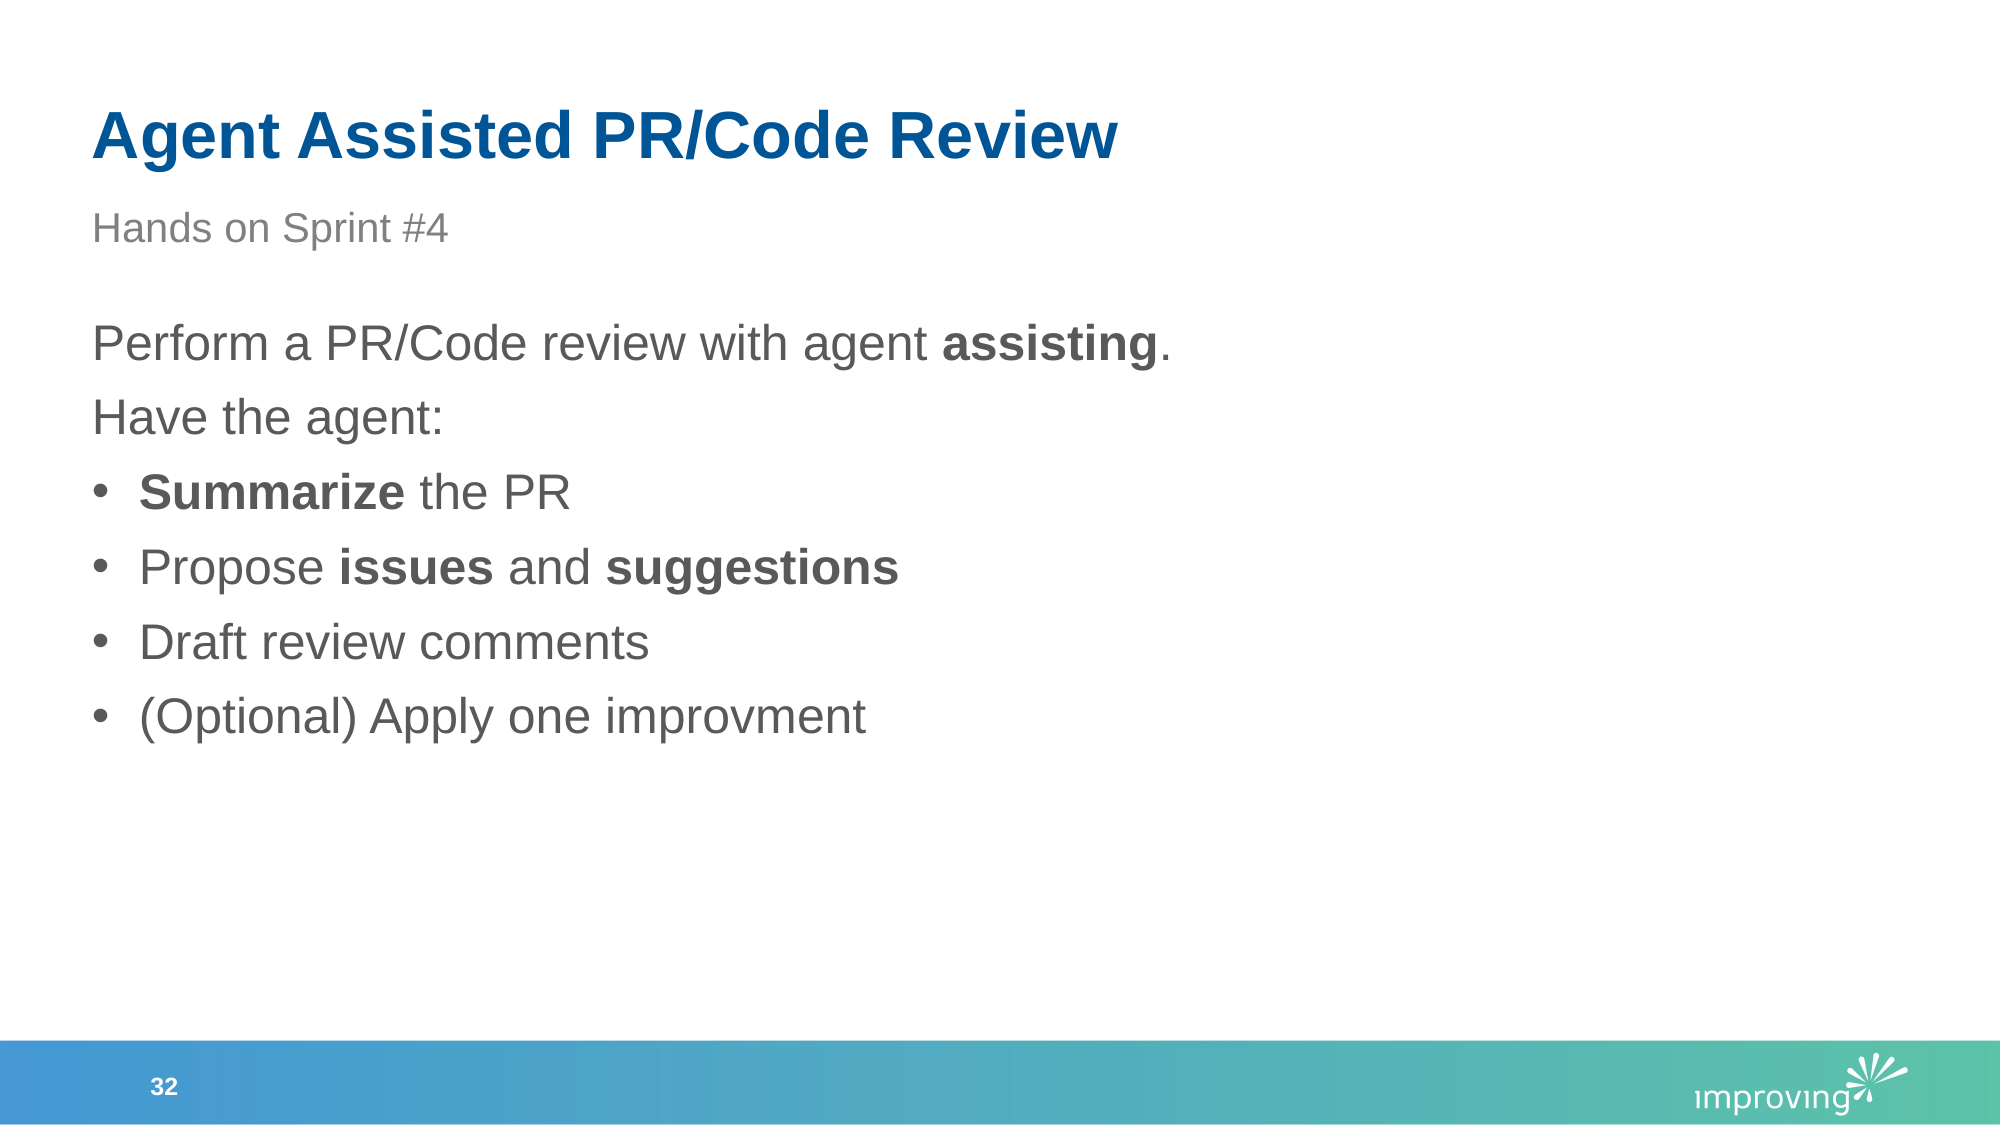

# Agent Assisted PR/Code Review
Hands on Sprint #4
Perform a PR/Code review with agent assisting.
Have the agent:
Summarize the PR
Propose issues and suggestions
Draft review comments
(Optional) Apply one improvment